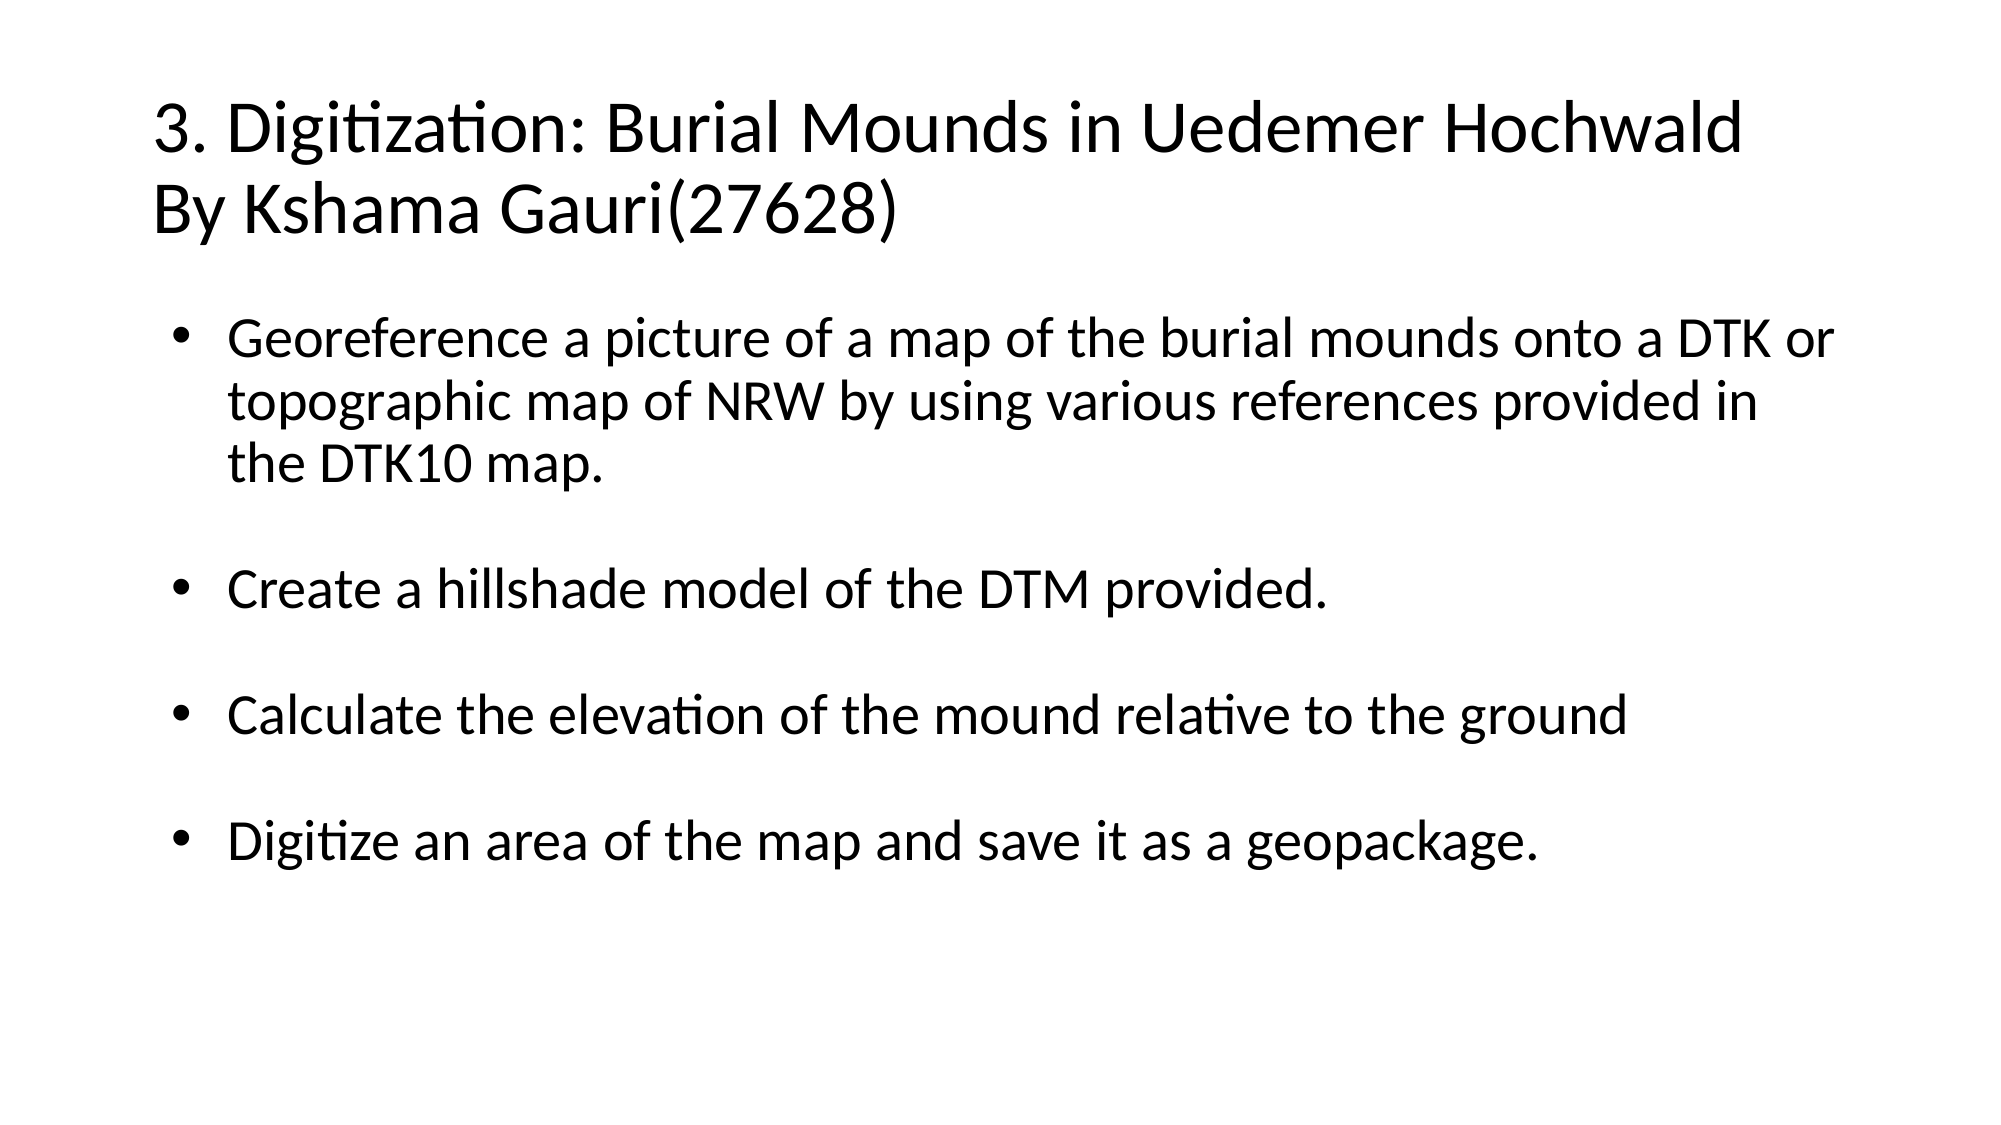

# 3. Digitization: Burial Mounds in Uedemer Hochwald
By Kshama Gauri(27628)
Georeference a picture of a map of the burial mounds onto a DTK or topographic map of NRW by using various references provided in the DTK10 map.

Create a hillshade model of the DTM provided.

Calculate the elevation of the mound relative to the ground

Digitize an area of the map and save it as a geopackage.